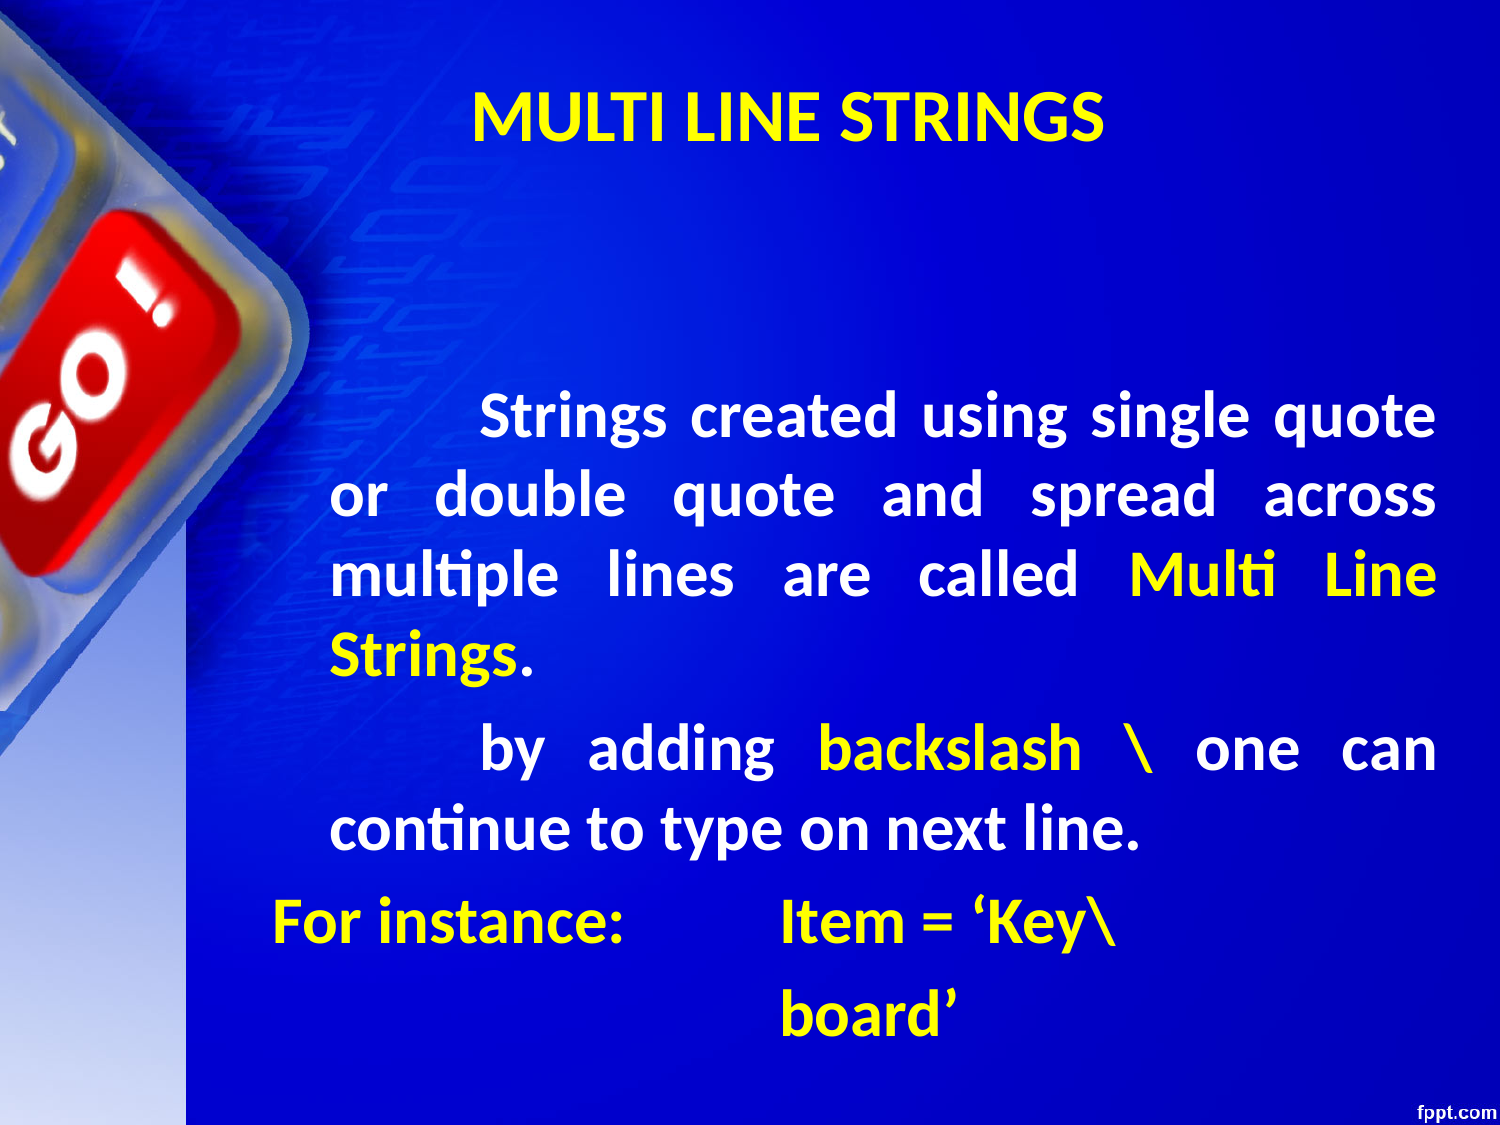

# MULTI LINE STRINGS

		Strings created using single quote or double quote and spread across multiple lines are called Multi Line Strings.
		by adding backslash \ one can continue to type on next line.
For instance: 	Item = ‘Key\
				board’